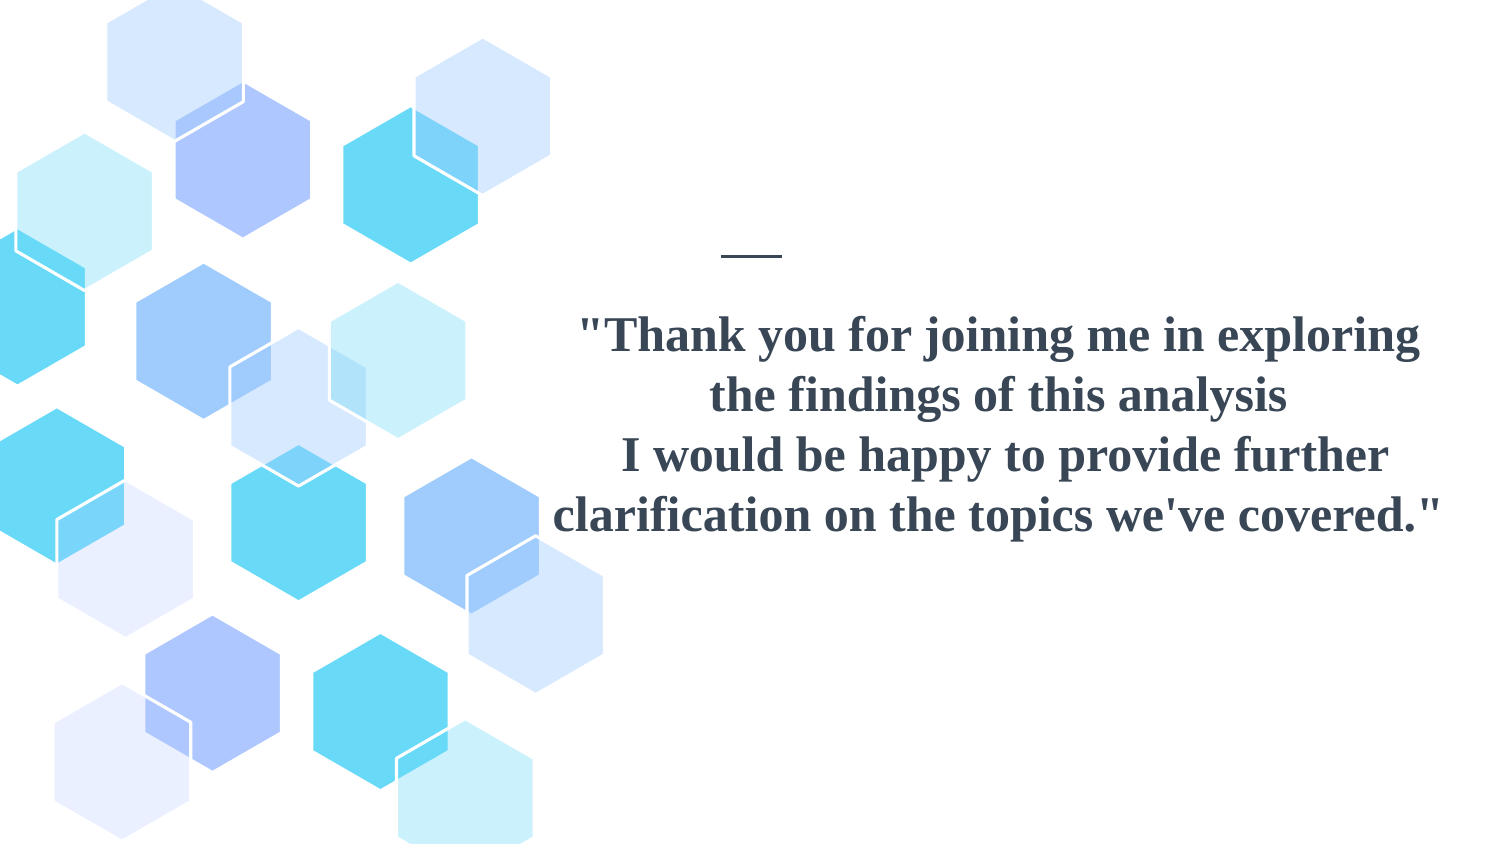

# "Thank you for joining me in exploring the findings of this analysis I would be happy to provide further clarification on the topics we've covered."